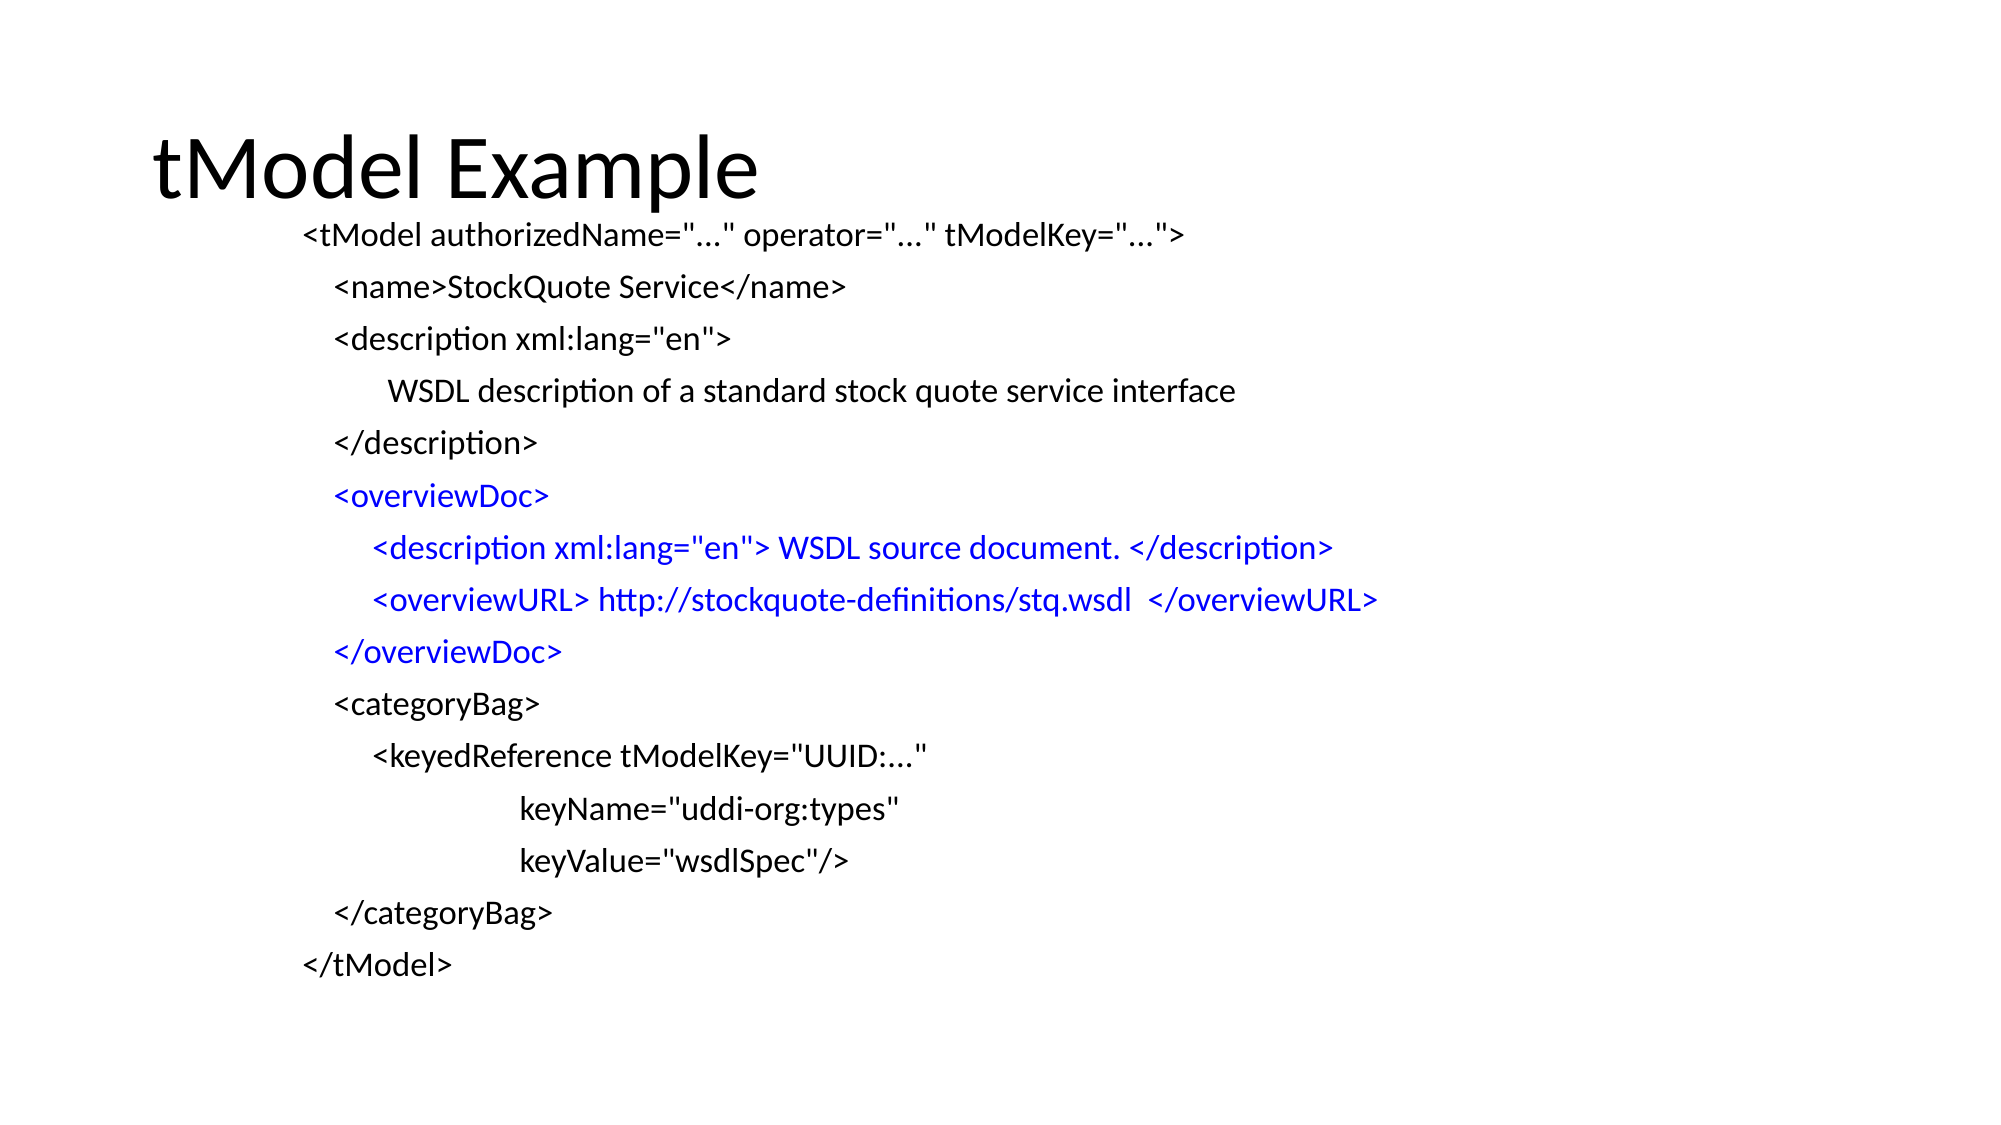

# tModel Example
<tModel authorizedName="..." operator="..." tModelKey="...">
    <name>StockQuote Service</name>
    <description xml:lang="en">
           WSDL description of a standard stock quote service interface
    </description>
    <overviewDoc>
         <description xml:lang="en"> WSDL source document. </description>
         <overviewURL> http://stockquote-definitions/stq.wsdl  </overviewURL>
    </overviewDoc>
    <categoryBag>
         <keyedReference tModelKey="UUID:..."
                            keyName="uddi-org:types"
                            keyValue="wsdlSpec"/>
    </categoryBag>
</tModel>